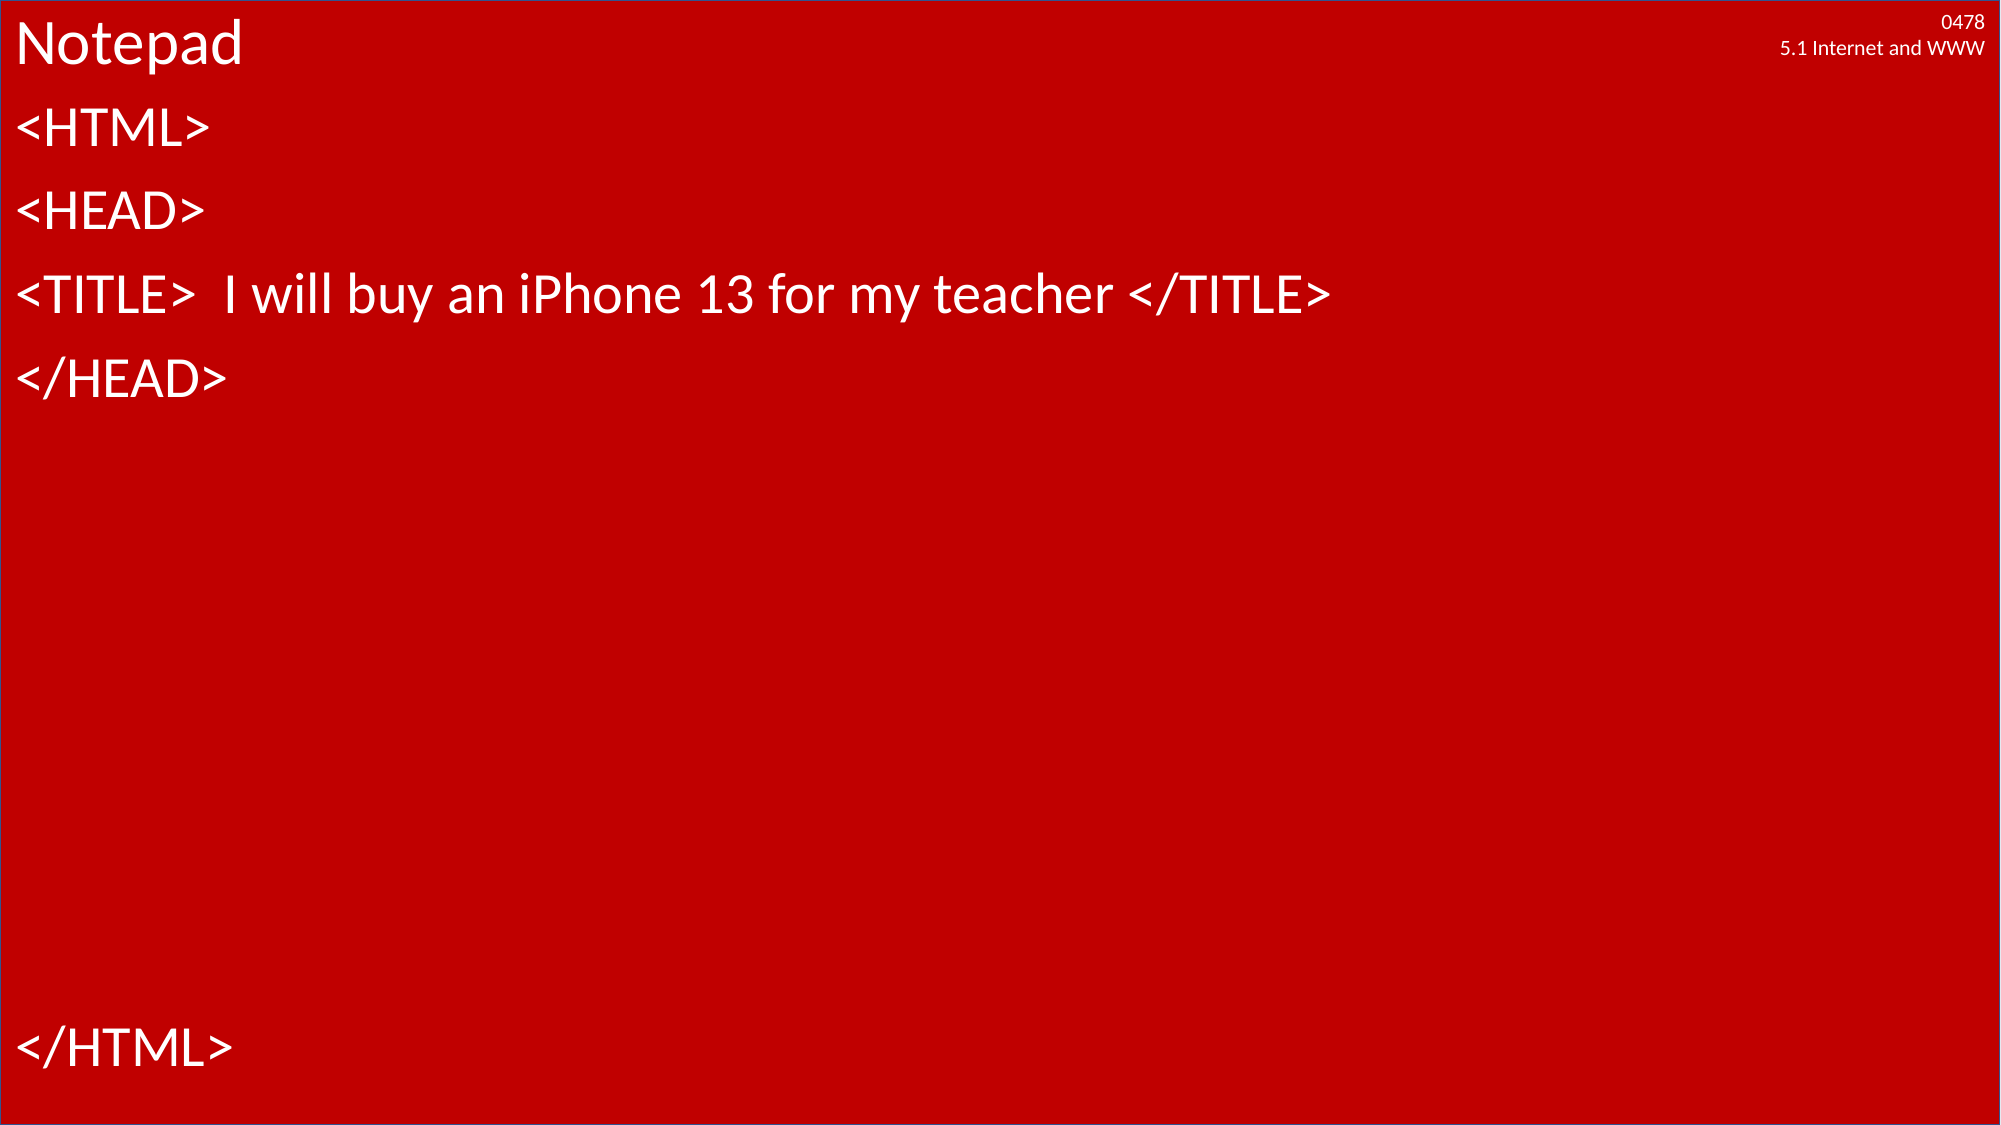

# Notepad
<HTML>
<HEAD>
<TITLE>  I will buy an iPhone 13 for my teacher </TITLE>
</HEAD>

</HTML>